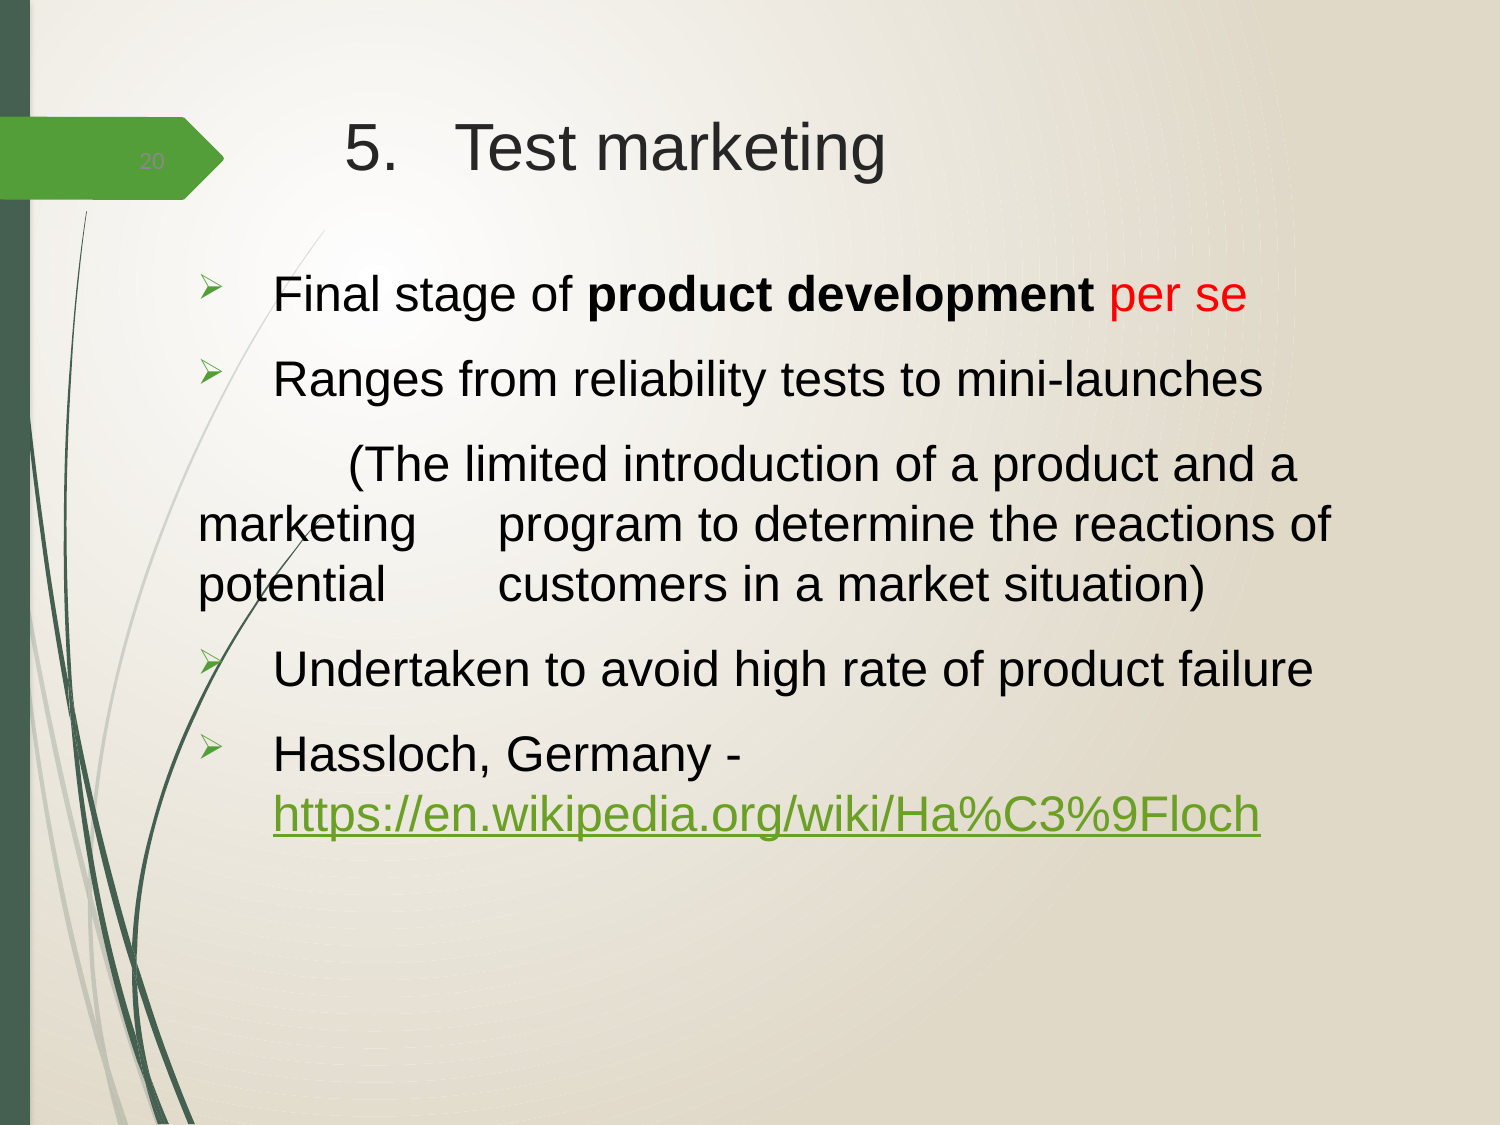

5.   Test marketing
20

Final stage of product development per se
Ranges from reliability tests to mini-launches
	(The limited introduction of a product and a marketing 	program to determine the reactions of potential 	customers in a market situation)
Undertaken to avoid high rate of product failure
Hassloch, Germany - https://en.wikipedia.org/wiki/Ha%C3%9Floch